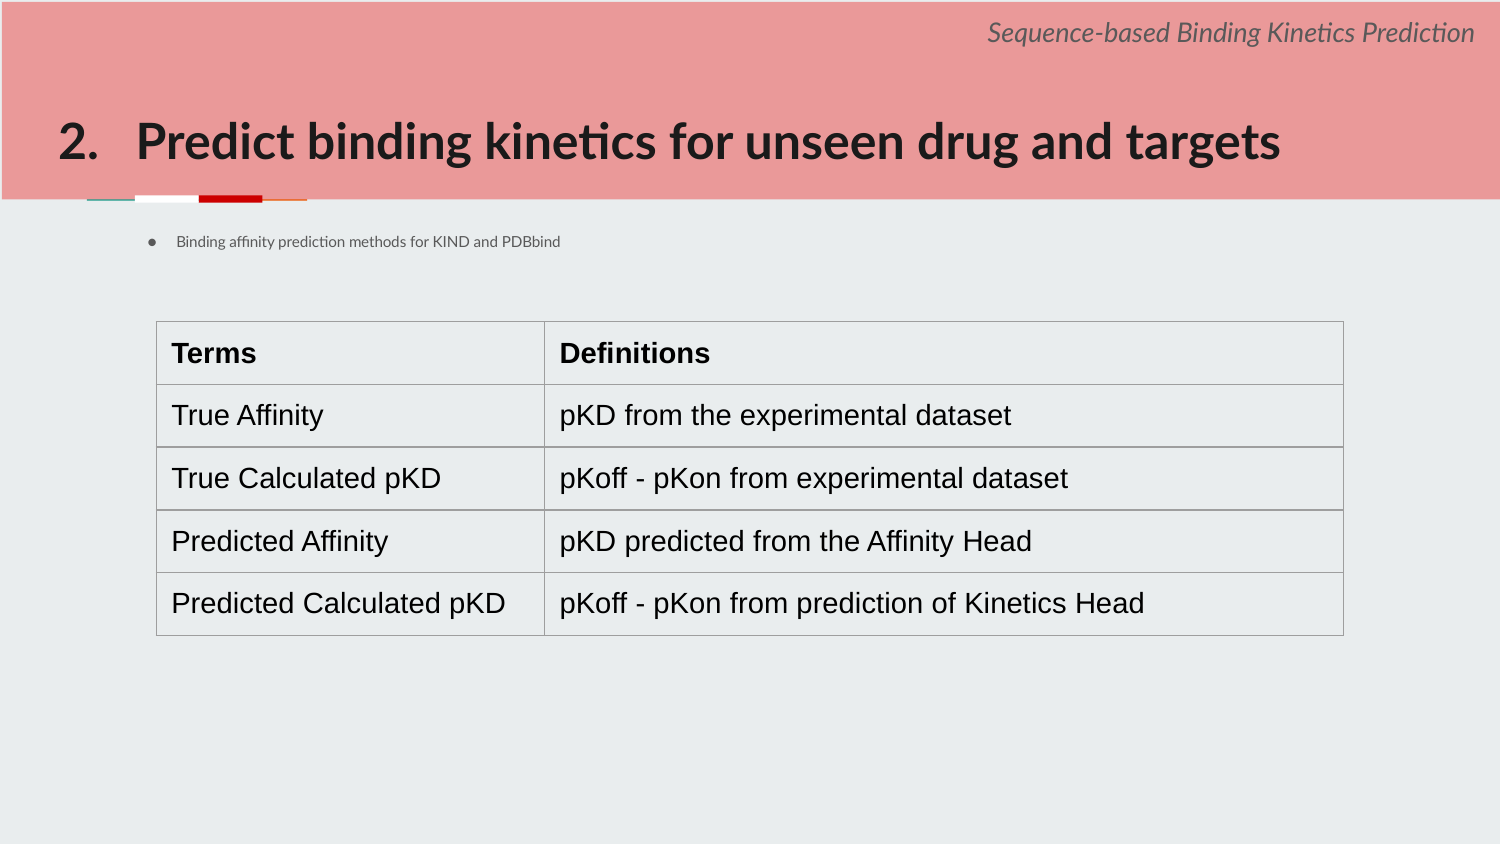

Sequence-based Binding Kinetics Prediction

#
2.   Predict binding kinetics for unseen drug and targets

Binding affinity prediction methods for KIND and PDBbind
| Terms | Definitions |
| --- | --- |
| True Affinity | pKD from the experimental dataset |
| True Calculated pKD | pKoff - pKon from experimental dataset |
| Predicted Affinity | pKD predicted from the Affinity Head |
| Predicted Calculated pKD | pKoff - pKon from prediction of Kinetics Head |